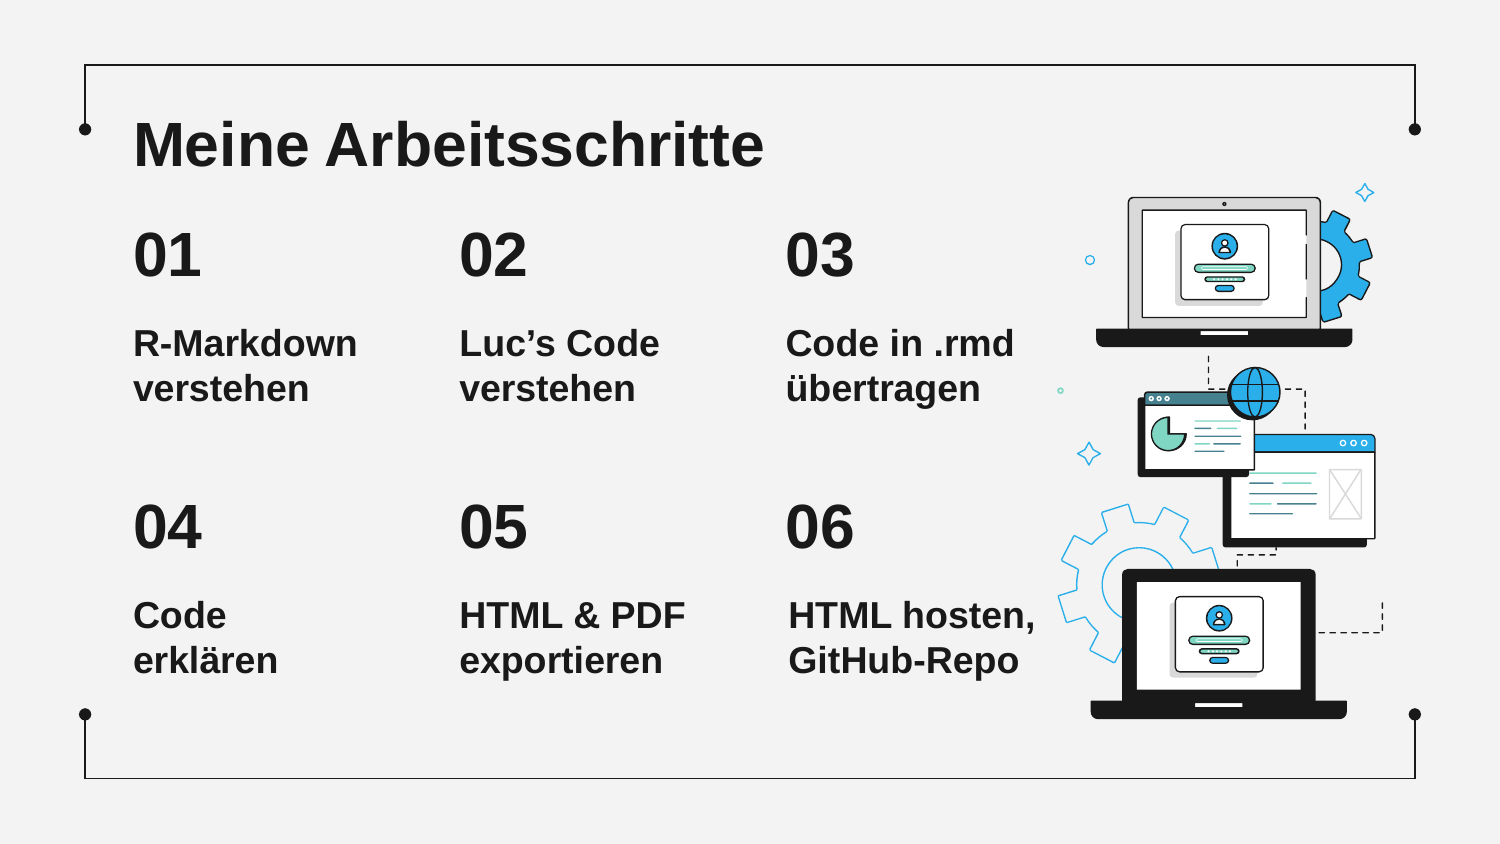

Meine Arbeitsschritte

# 01
02
03
R-Markdown
verstehen
Luc’s Code verstehen
Code in .rmd übertragen
04
05
06
Code erklären
HTML & PDF exportieren
HTML hosten,
GitHub-Repo